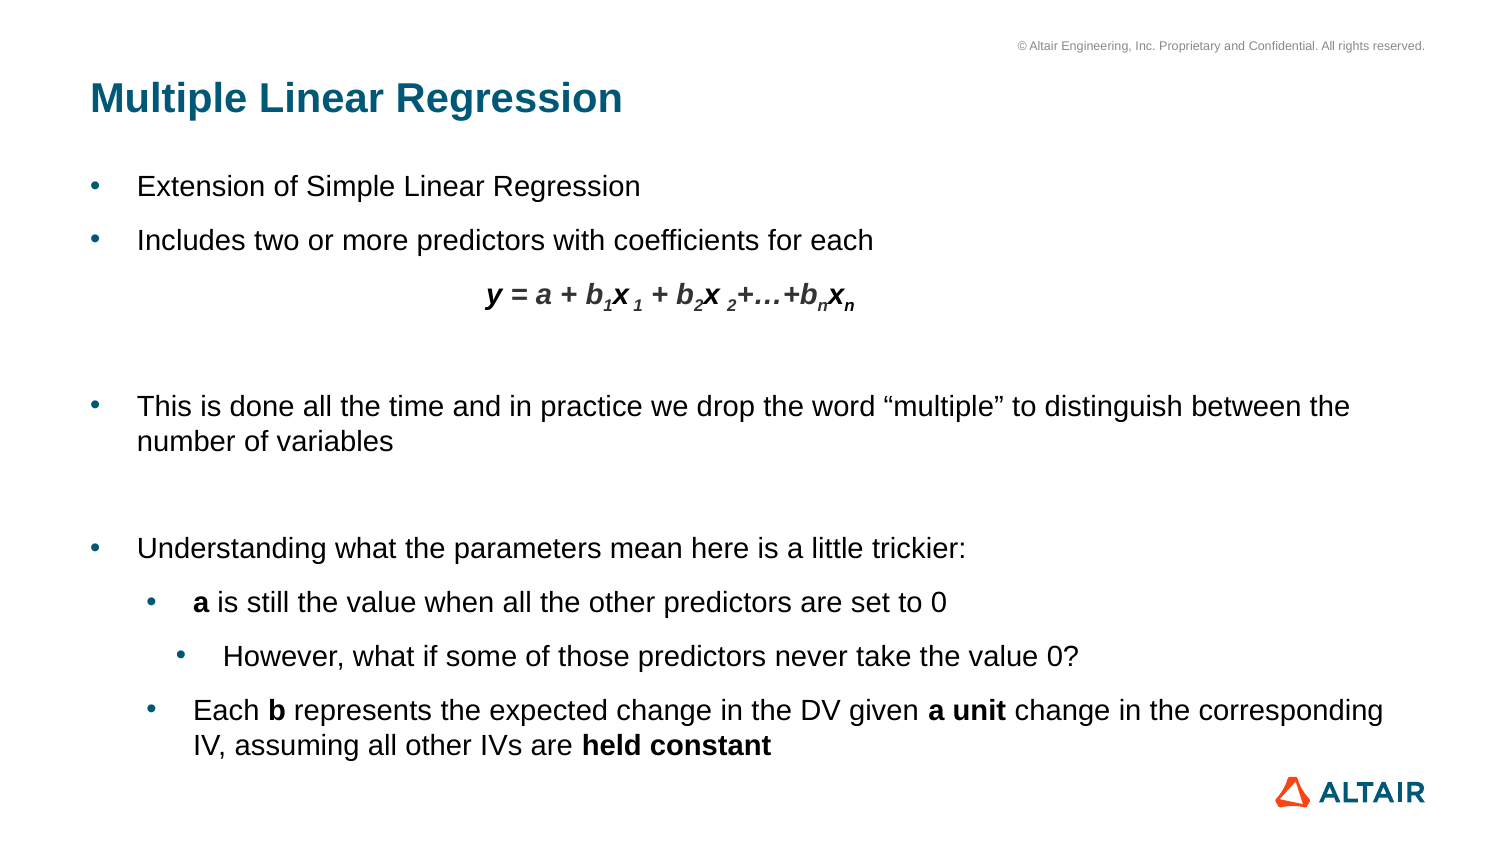

# Multiple Linear Regression

Extension of Simple Linear Regression
Includes two or more predictors with coefficients for each
                                                y = a + b1x 1 + b2x 2+…+bnxn

This is done all the time and in practice we drop the word “multiple” to distinguish between the number of variables

Understanding what the parameters mean here is a little trickier:
a is still the value when all the other predictors are set to 0
However, what if some of those predictors never take the value 0?
Each b represents the expected change in the DV given a unit change in the corresponding IV, assuming all other IVs are held constant